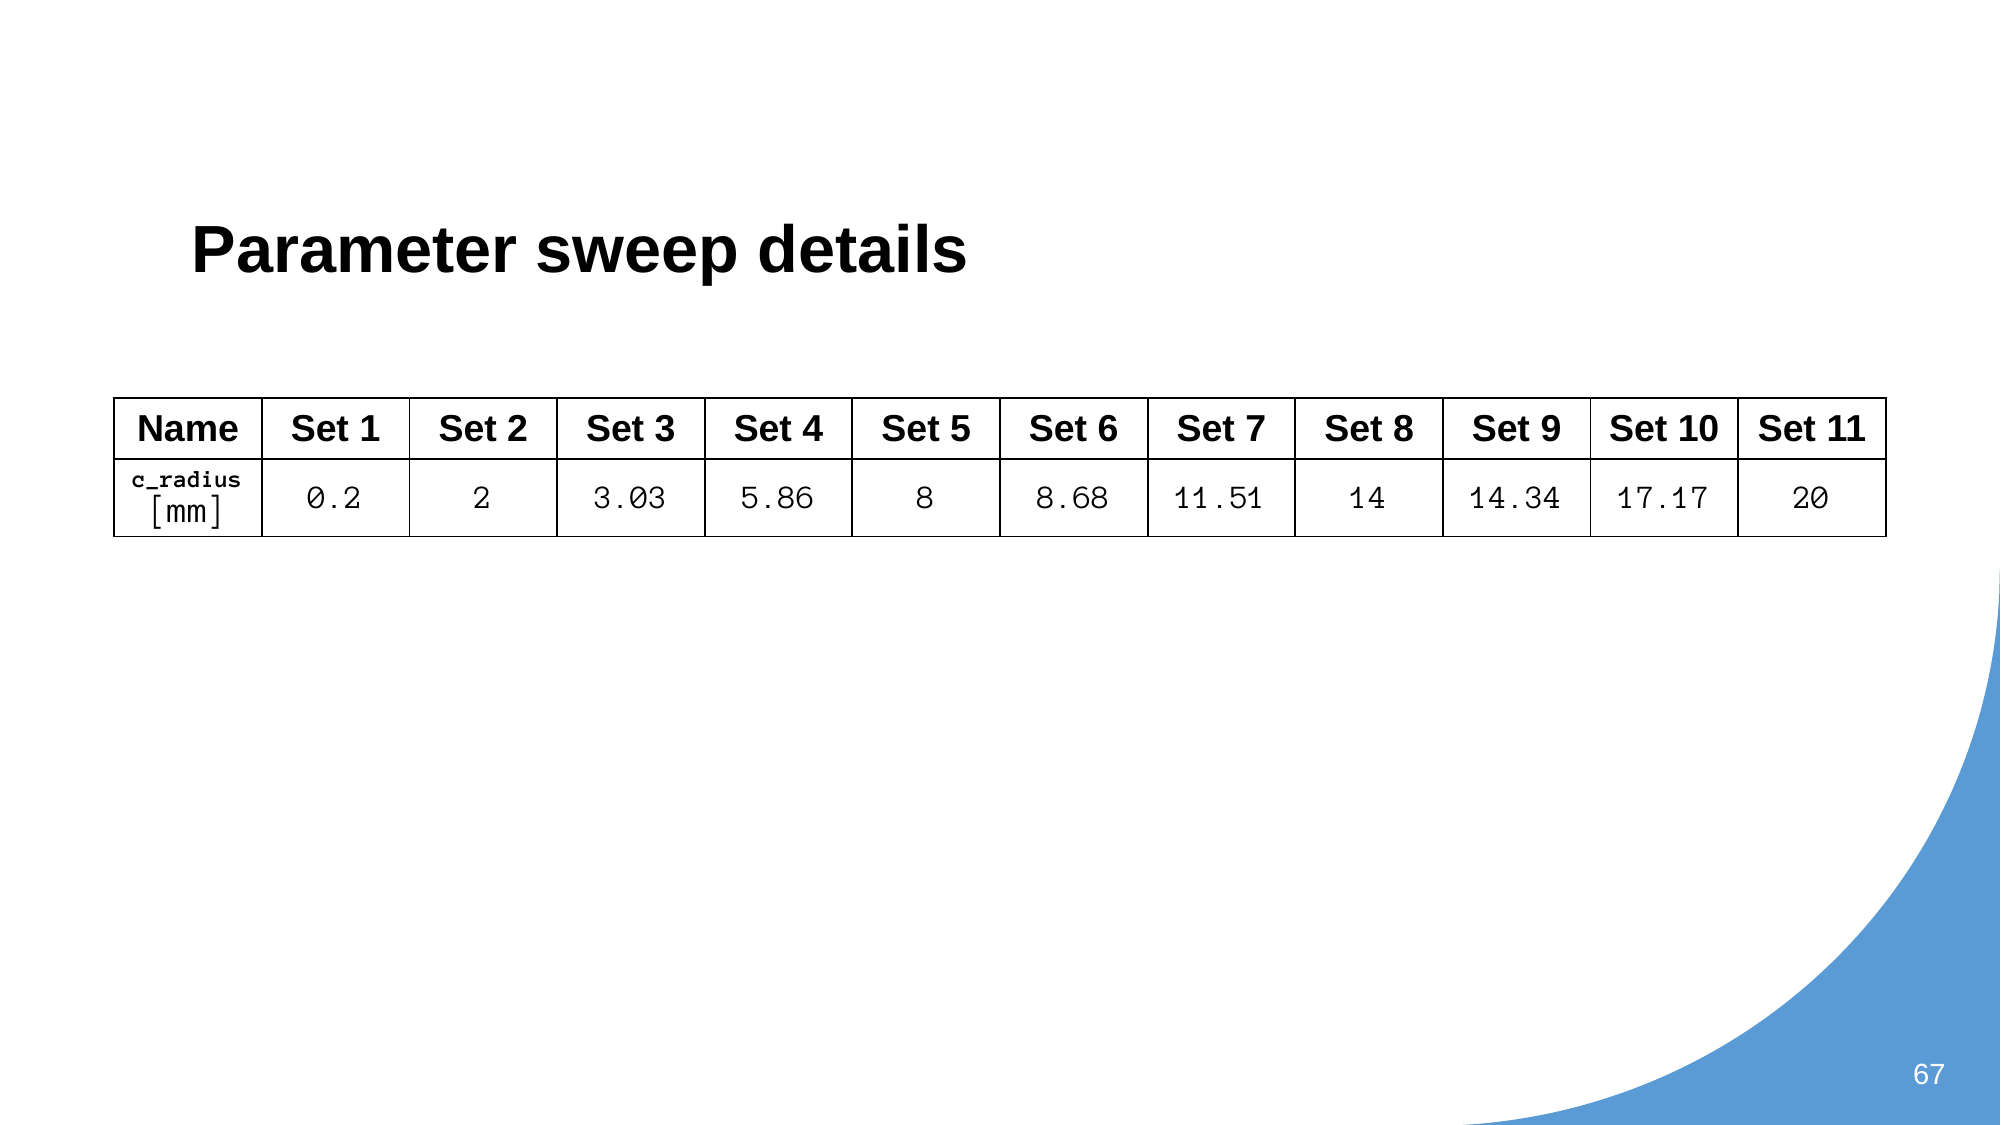

# Parameter sweep details
| Name | Set 1 | Set 2 | Set 3 | Set 4 | Set 5 | Set 6 | Set 7 | Set 8 | Set 9 | Set 10 | Set 11 |
| --- | --- | --- | --- | --- | --- | --- | --- | --- | --- | --- | --- |
| c\_radius [mm] | 0.2 | 2 | 3.03 | 5.86 | 8 | 8.68 | 11.51 | 14 | 14.34 | 17.17 | 20 |
67